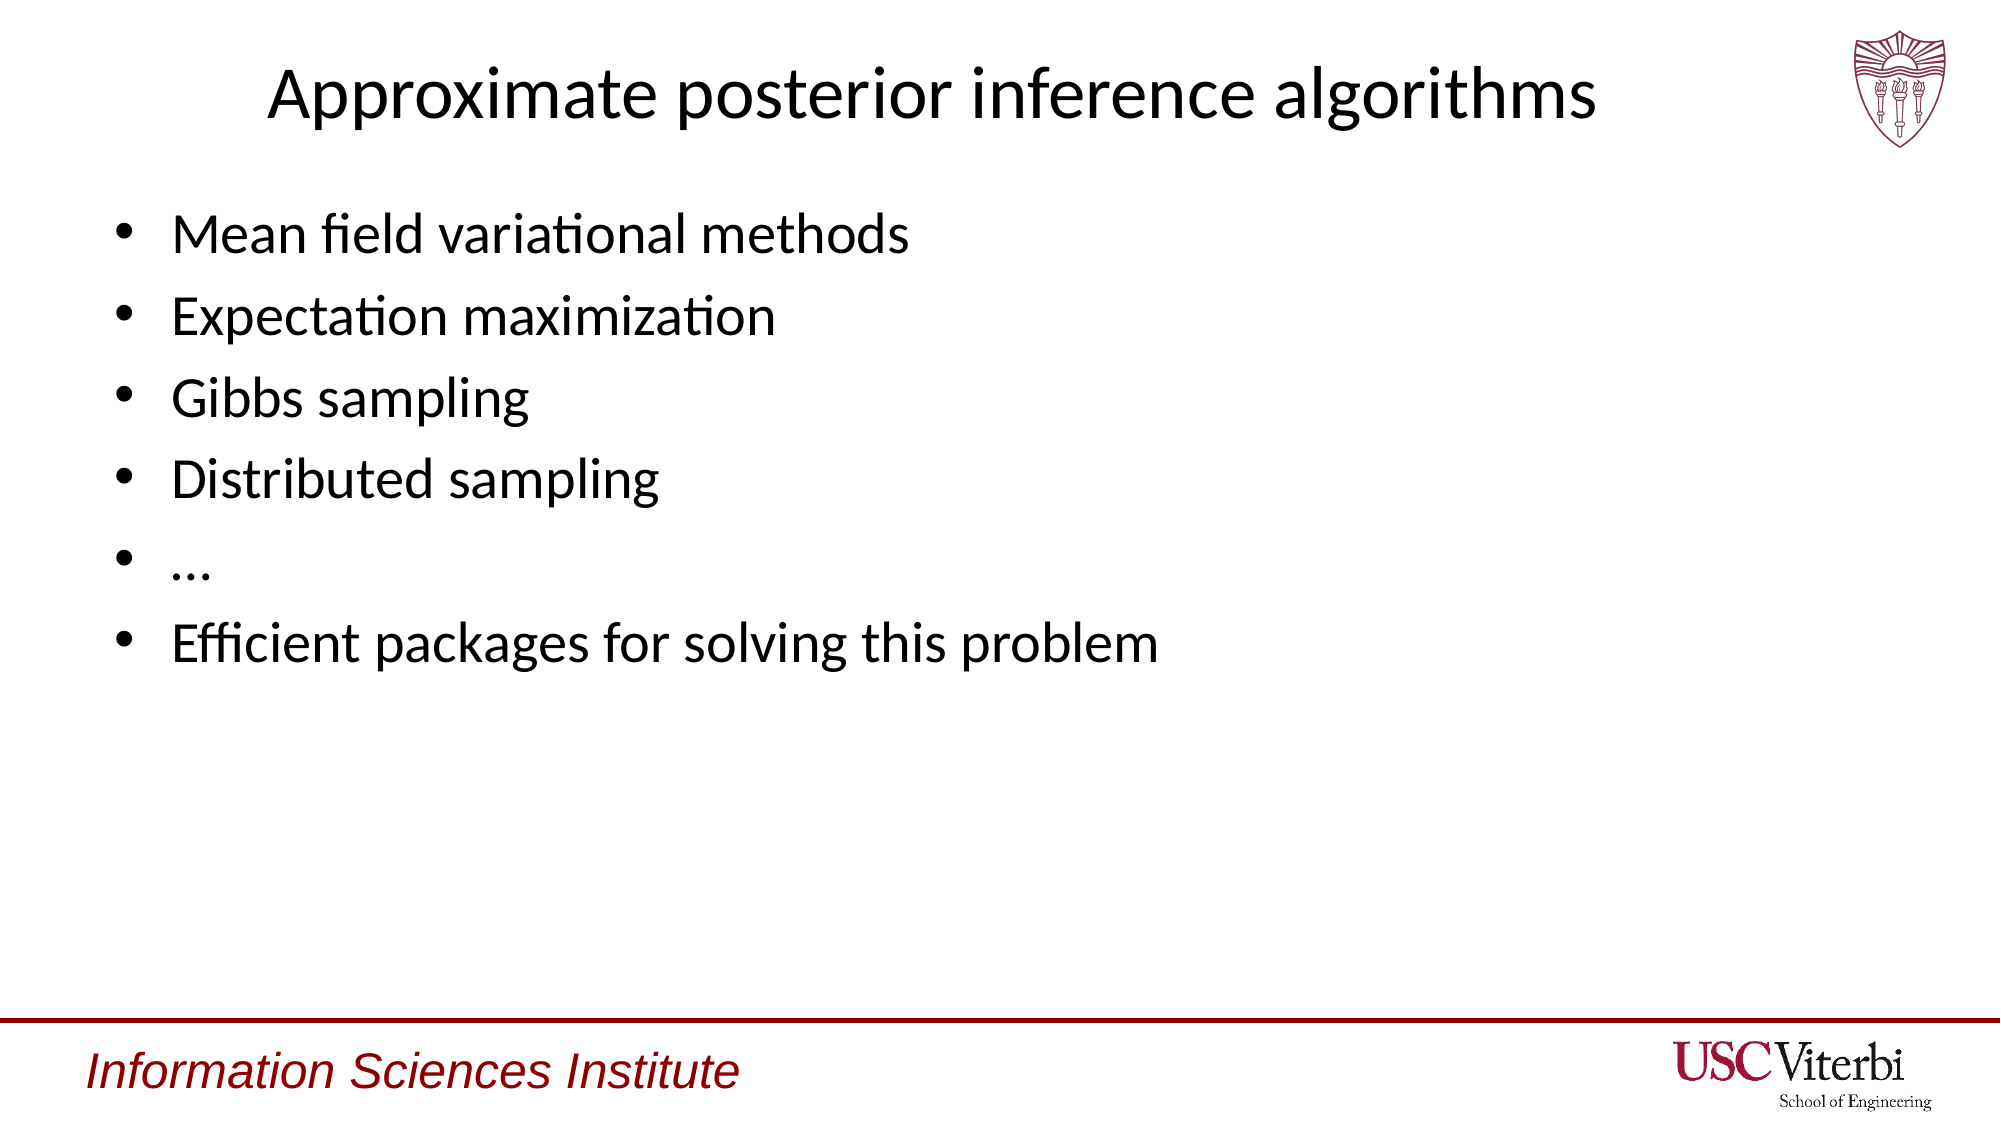

# Approximate posterior inference algorithms
Mean field variational methods
Expectation maximization
Gibbs sampling
Distributed sampling
…
Efficient packages for solving this problem